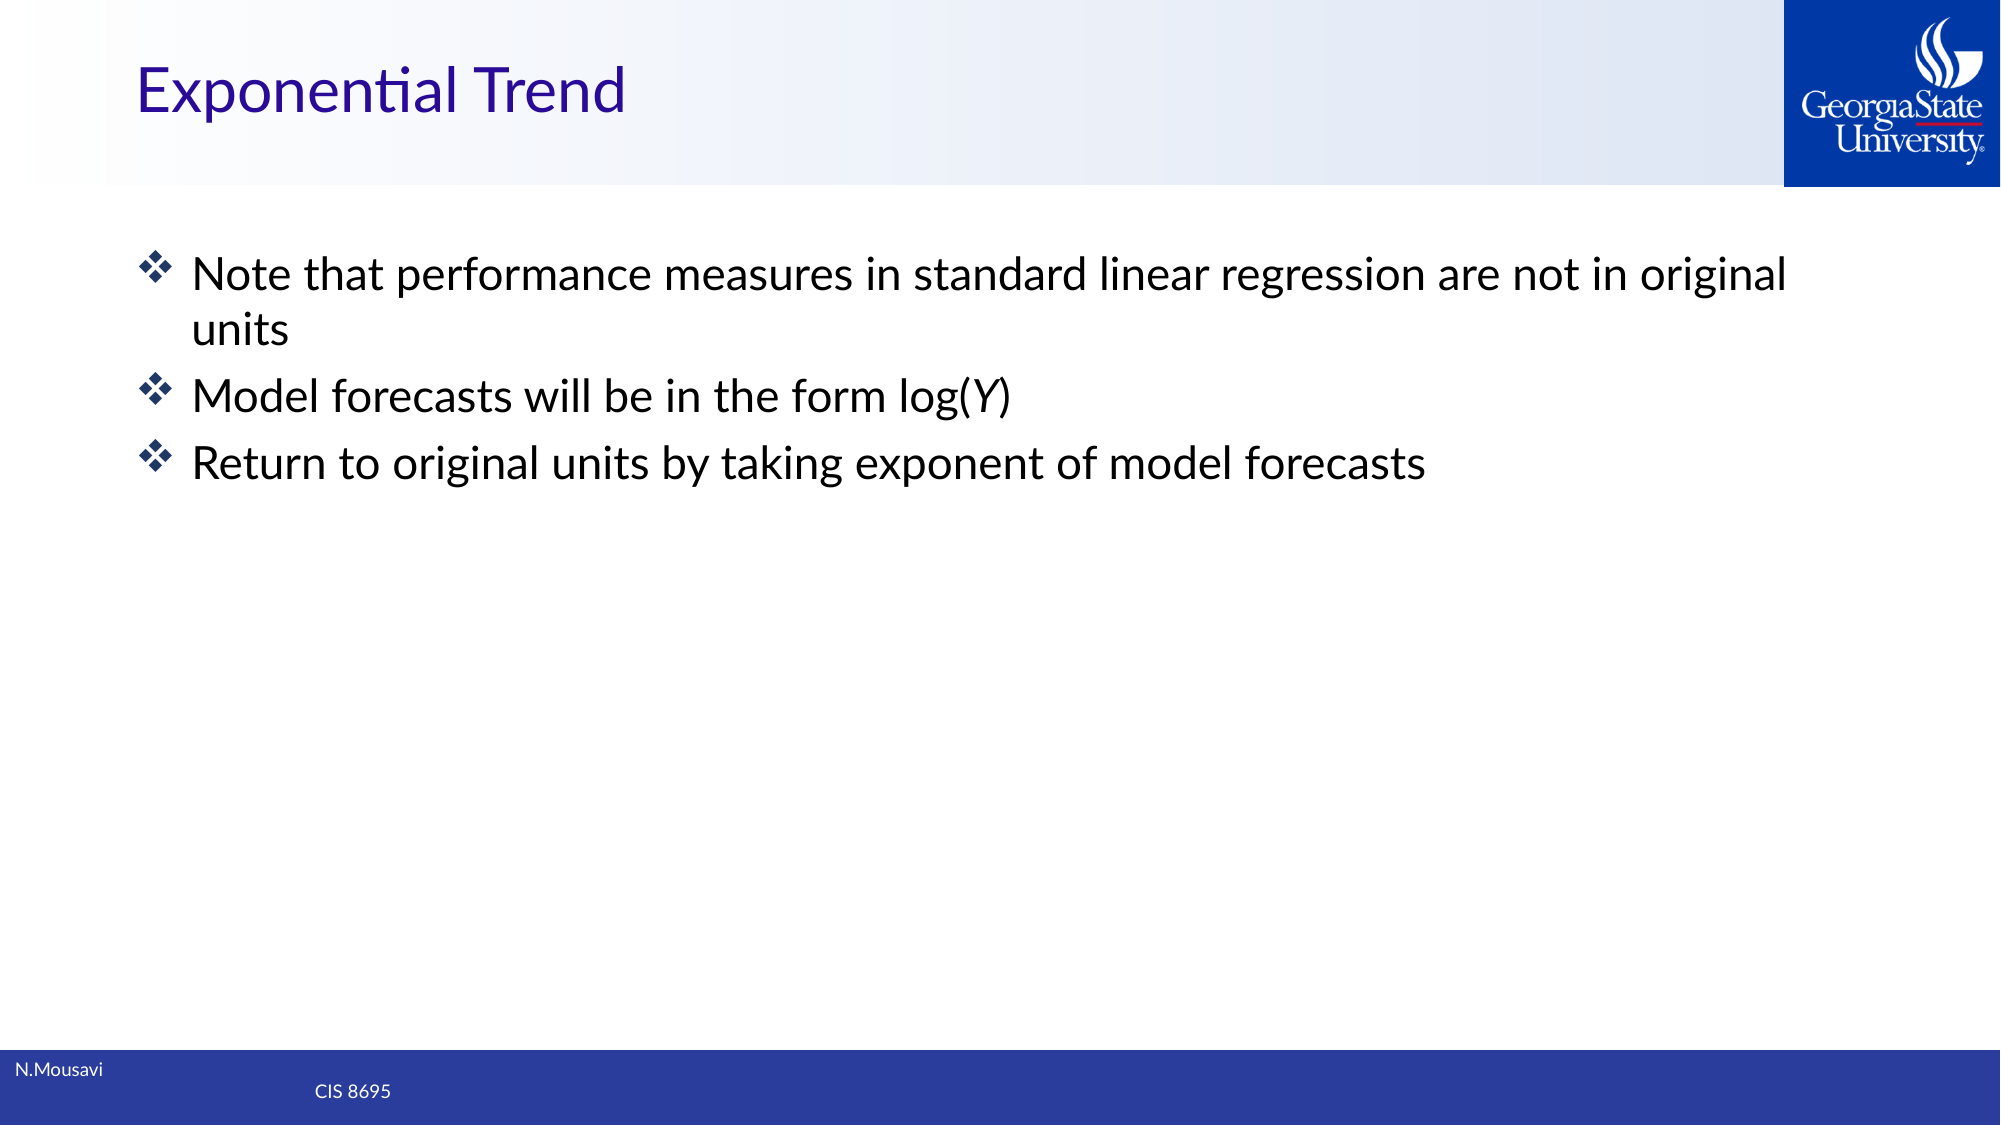

# Exponential Trend
Note that performance measures in standard linear regression are not in original units
Model forecasts will be in the form log(Y)
Return to original units by taking exponent of model forecasts